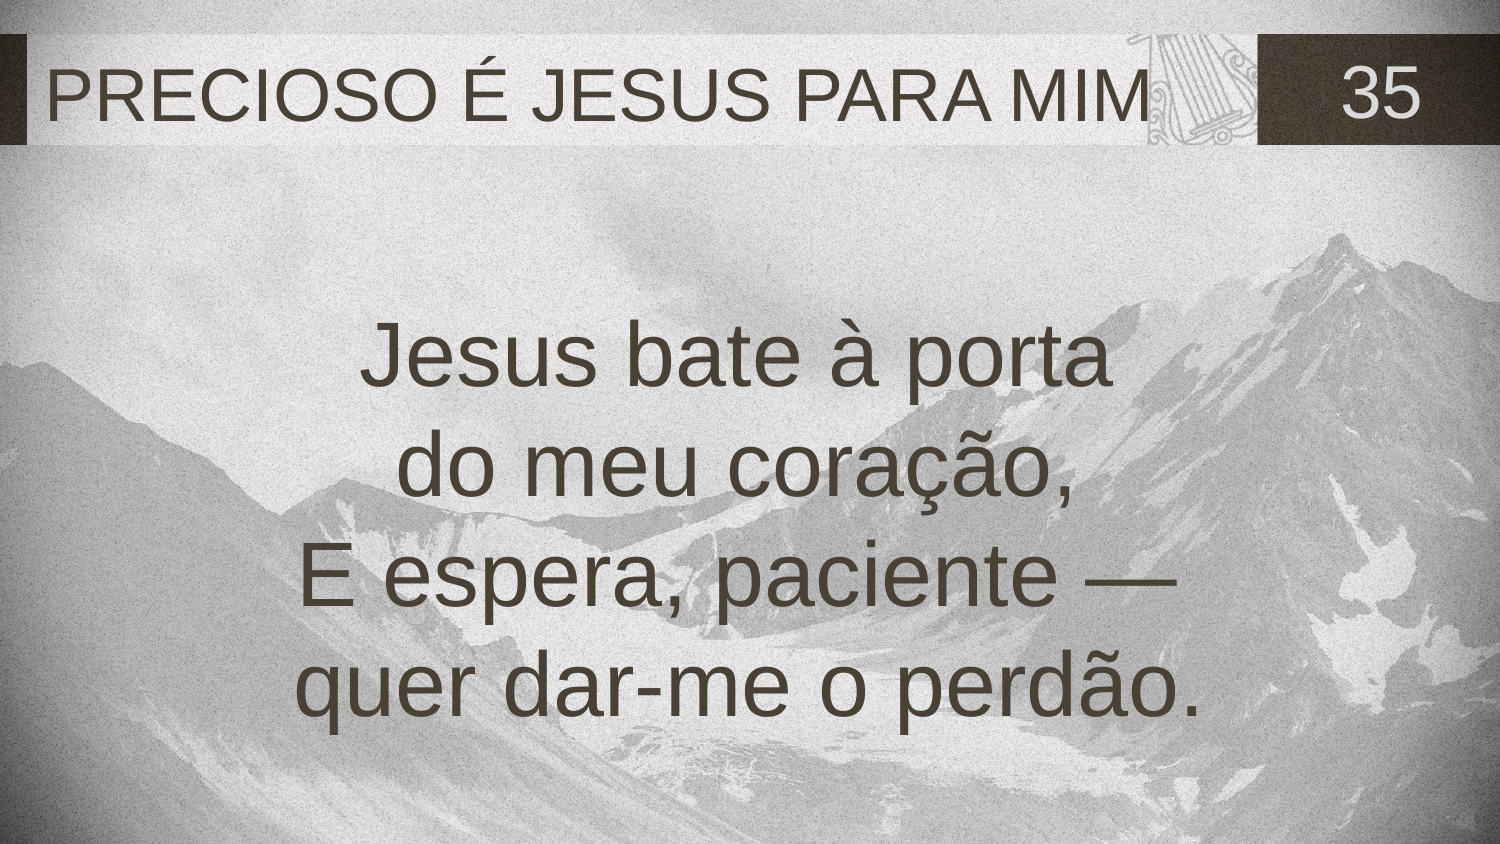

# PRECIOSO É JESUS PARA MIM
35
Jesus bate à porta
do meu coração,
E espera, paciente —
quer dar-me o perdão.